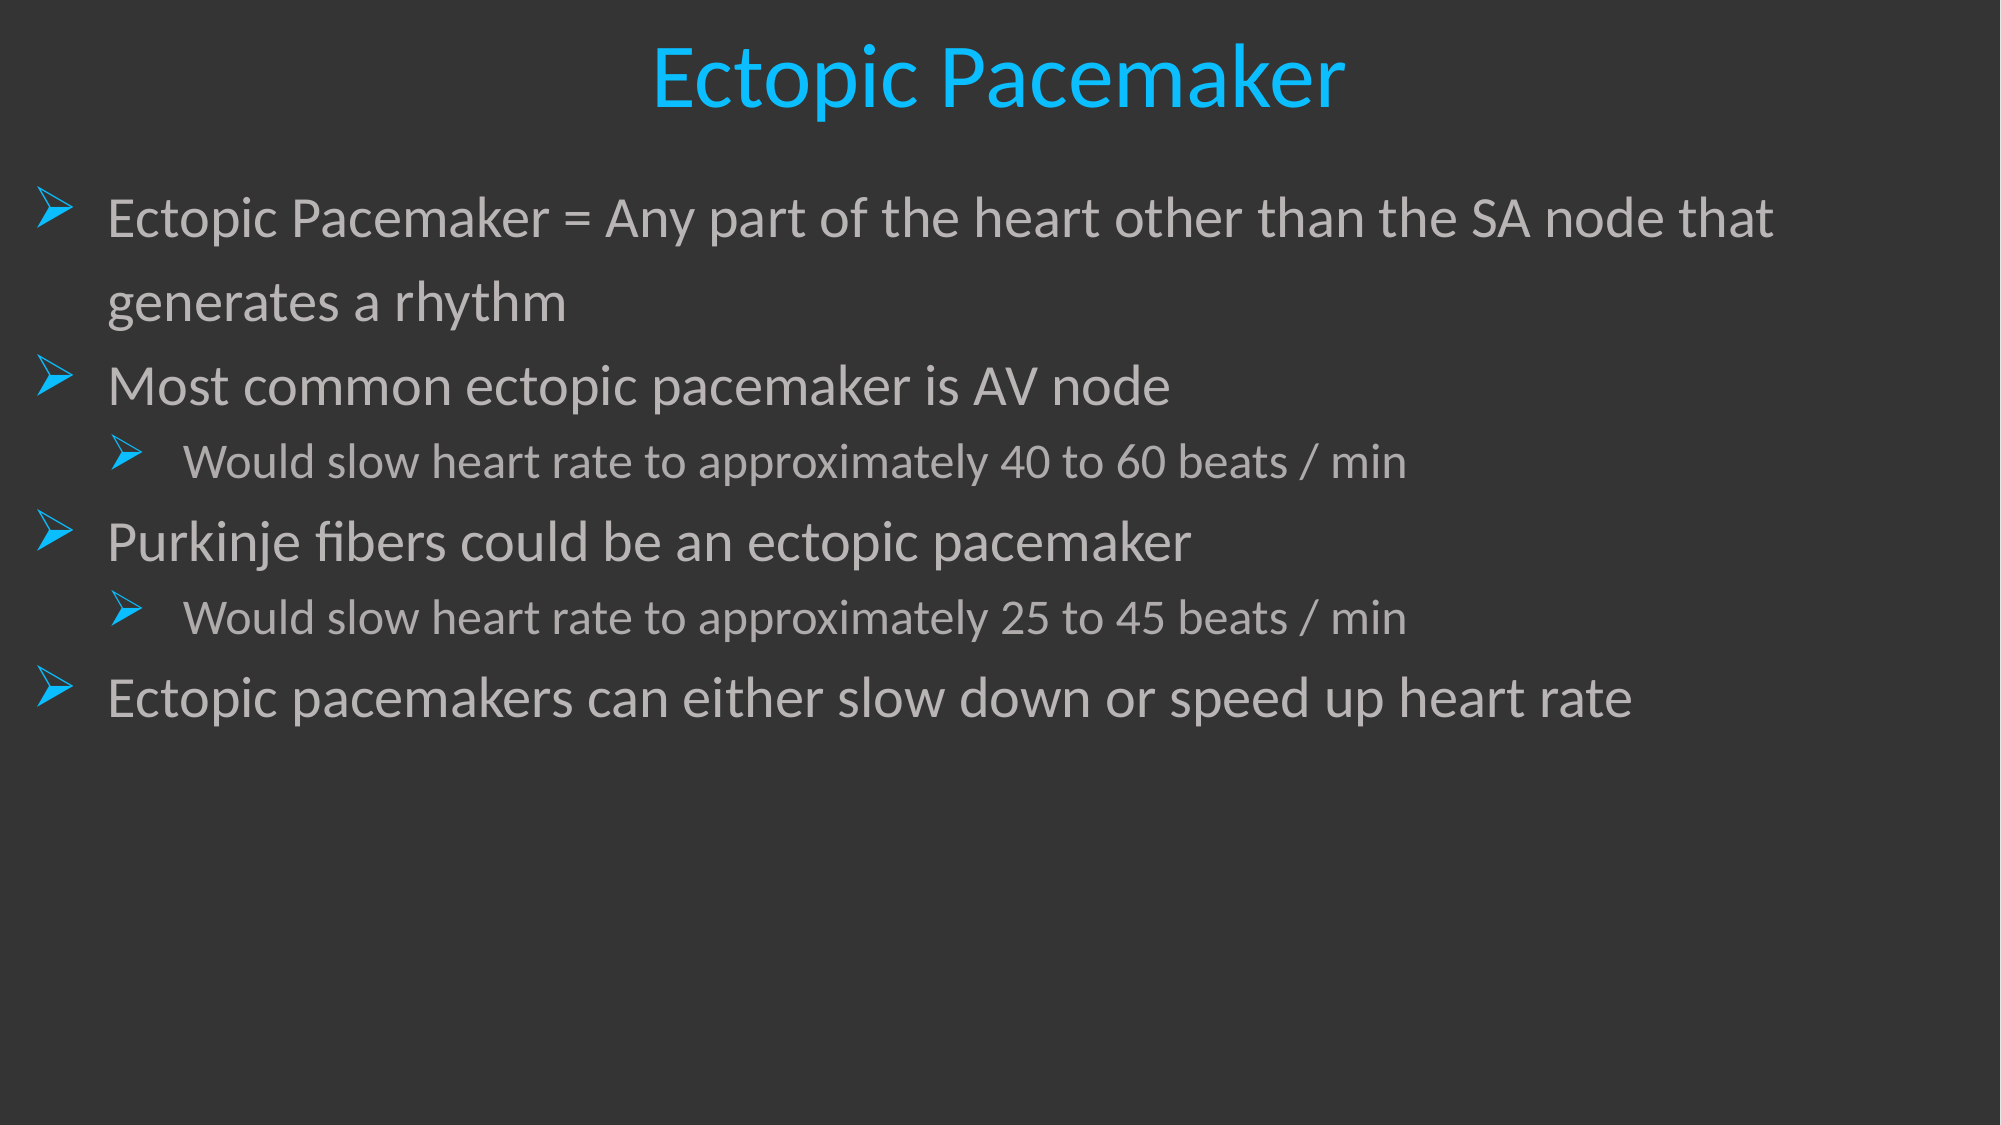

# Ectopic Pacemaker
Ectopic Pacemaker = Any part of the heart other than the SA node that generates a rhythm
Most common ectopic pacemaker is AV node
Would slow heart rate to approximately 40 to 60 beats / min
Purkinje fibers could be an ectopic pacemaker
Would slow heart rate to approximately 25 to 45 beats / min
Ectopic pacemakers can either slow down or speed up heart rate